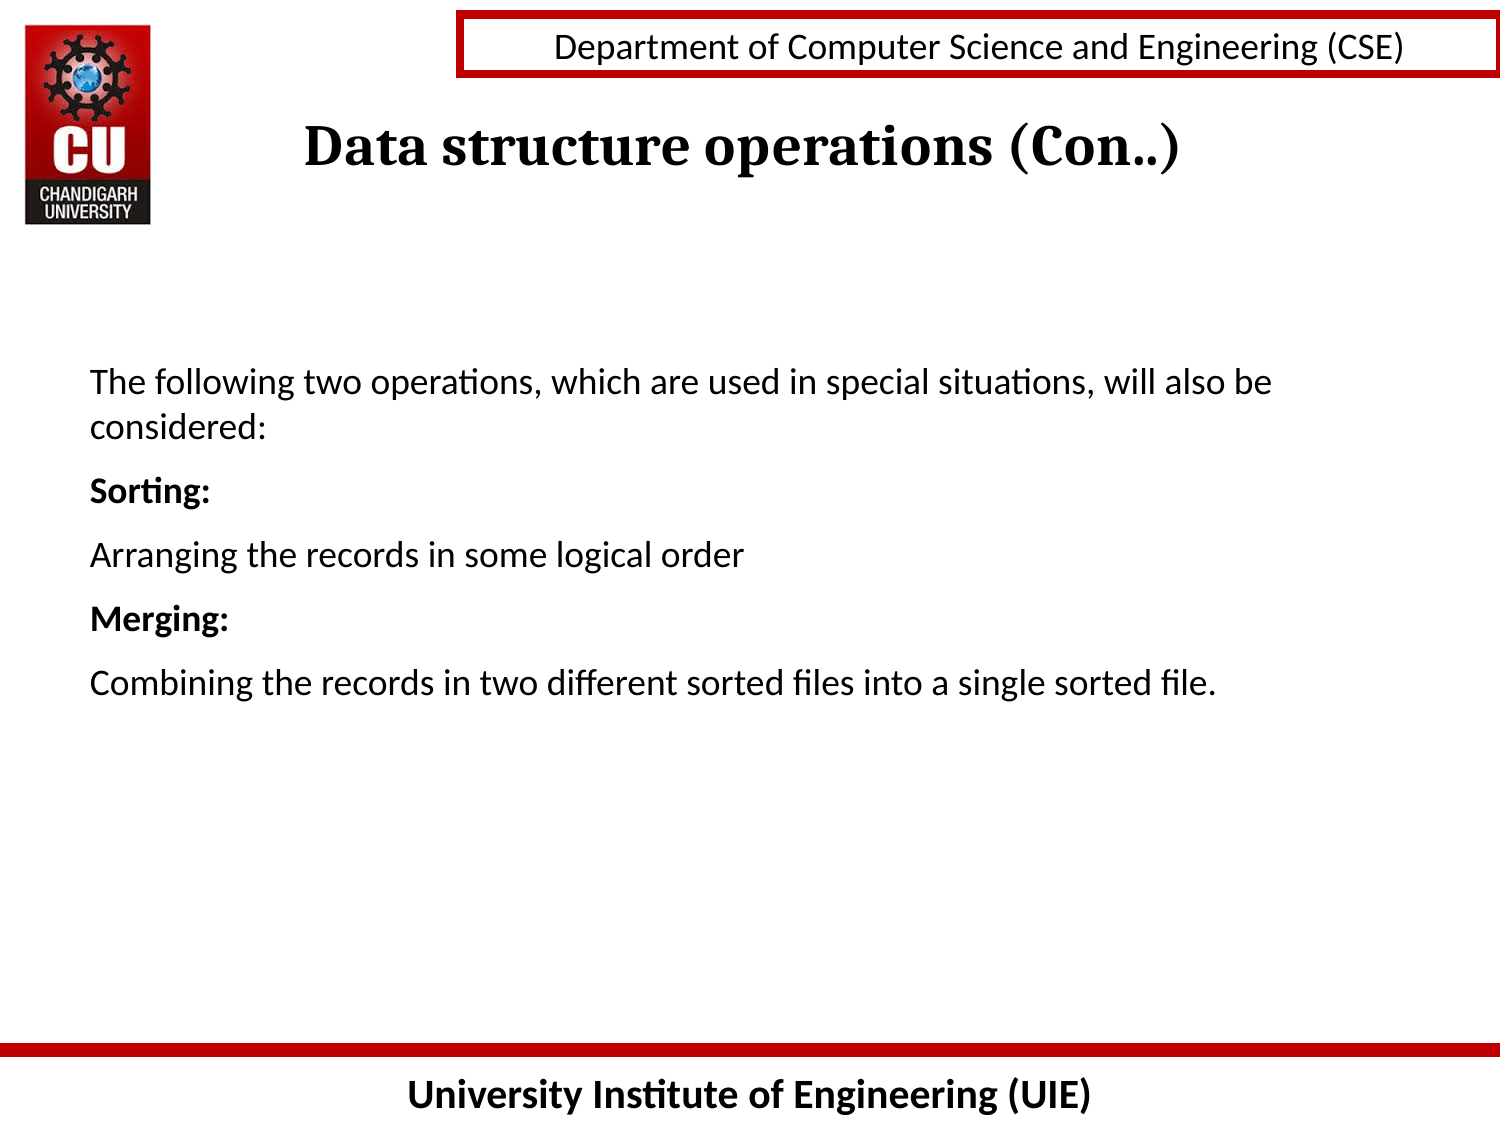

Data structure operations (Con..)
The following two operations, which are used in special situations, will also be considered:
Sorting:
Arranging the records in some logical order
Merging:
Combining the records in two different sorted files into a single sorted file.